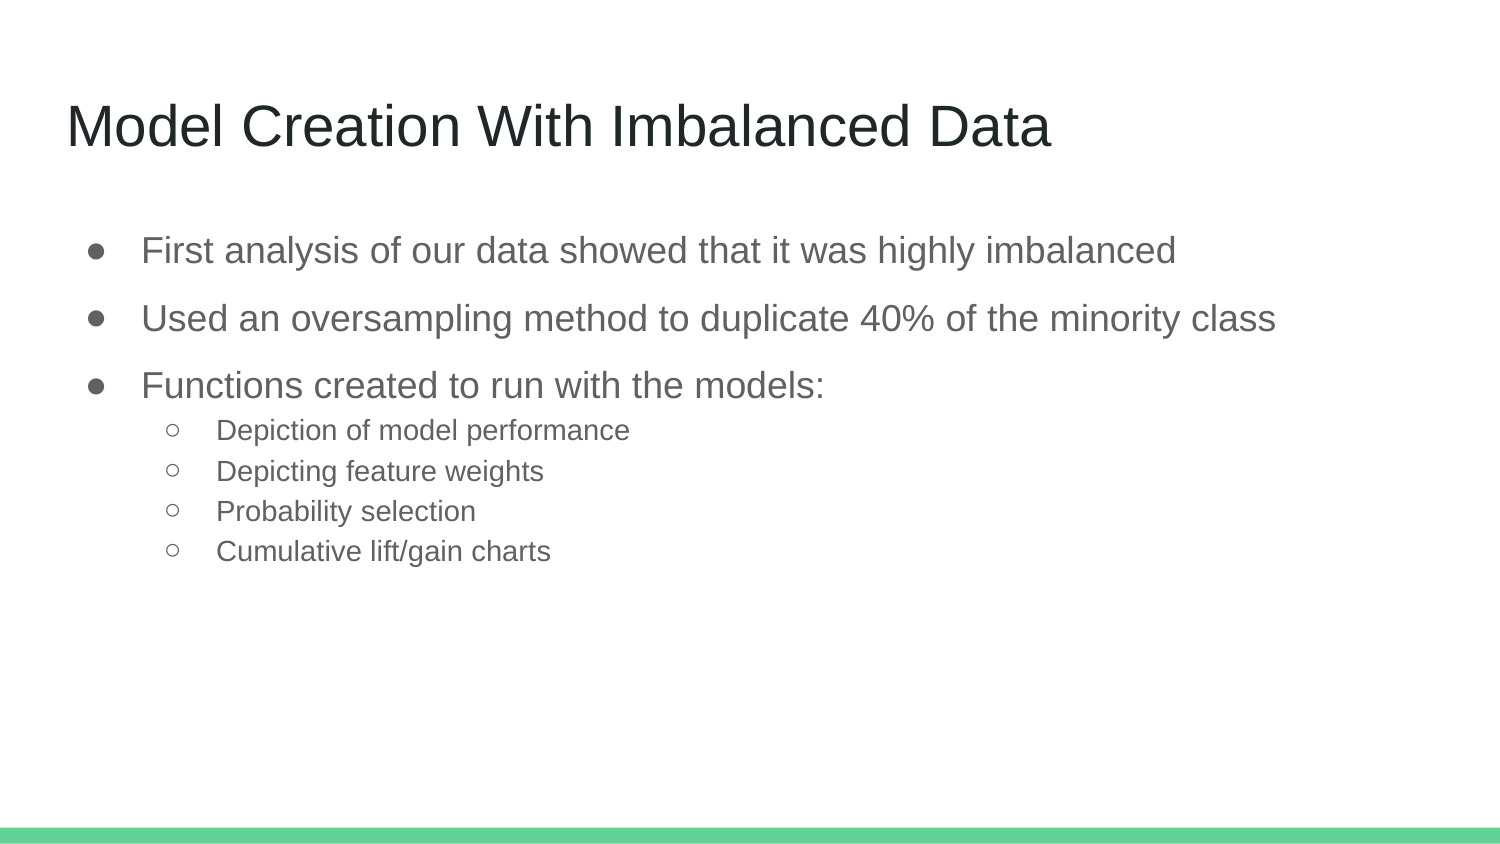

# Model Creation With Imbalanced Data
First analysis of our data showed that it was highly imbalanced
Used an oversampling method to duplicate 40% of the minority class
Functions created to run with the models:
Depiction of model performance
Depicting feature weights
Probability selection
Cumulative lift/gain charts